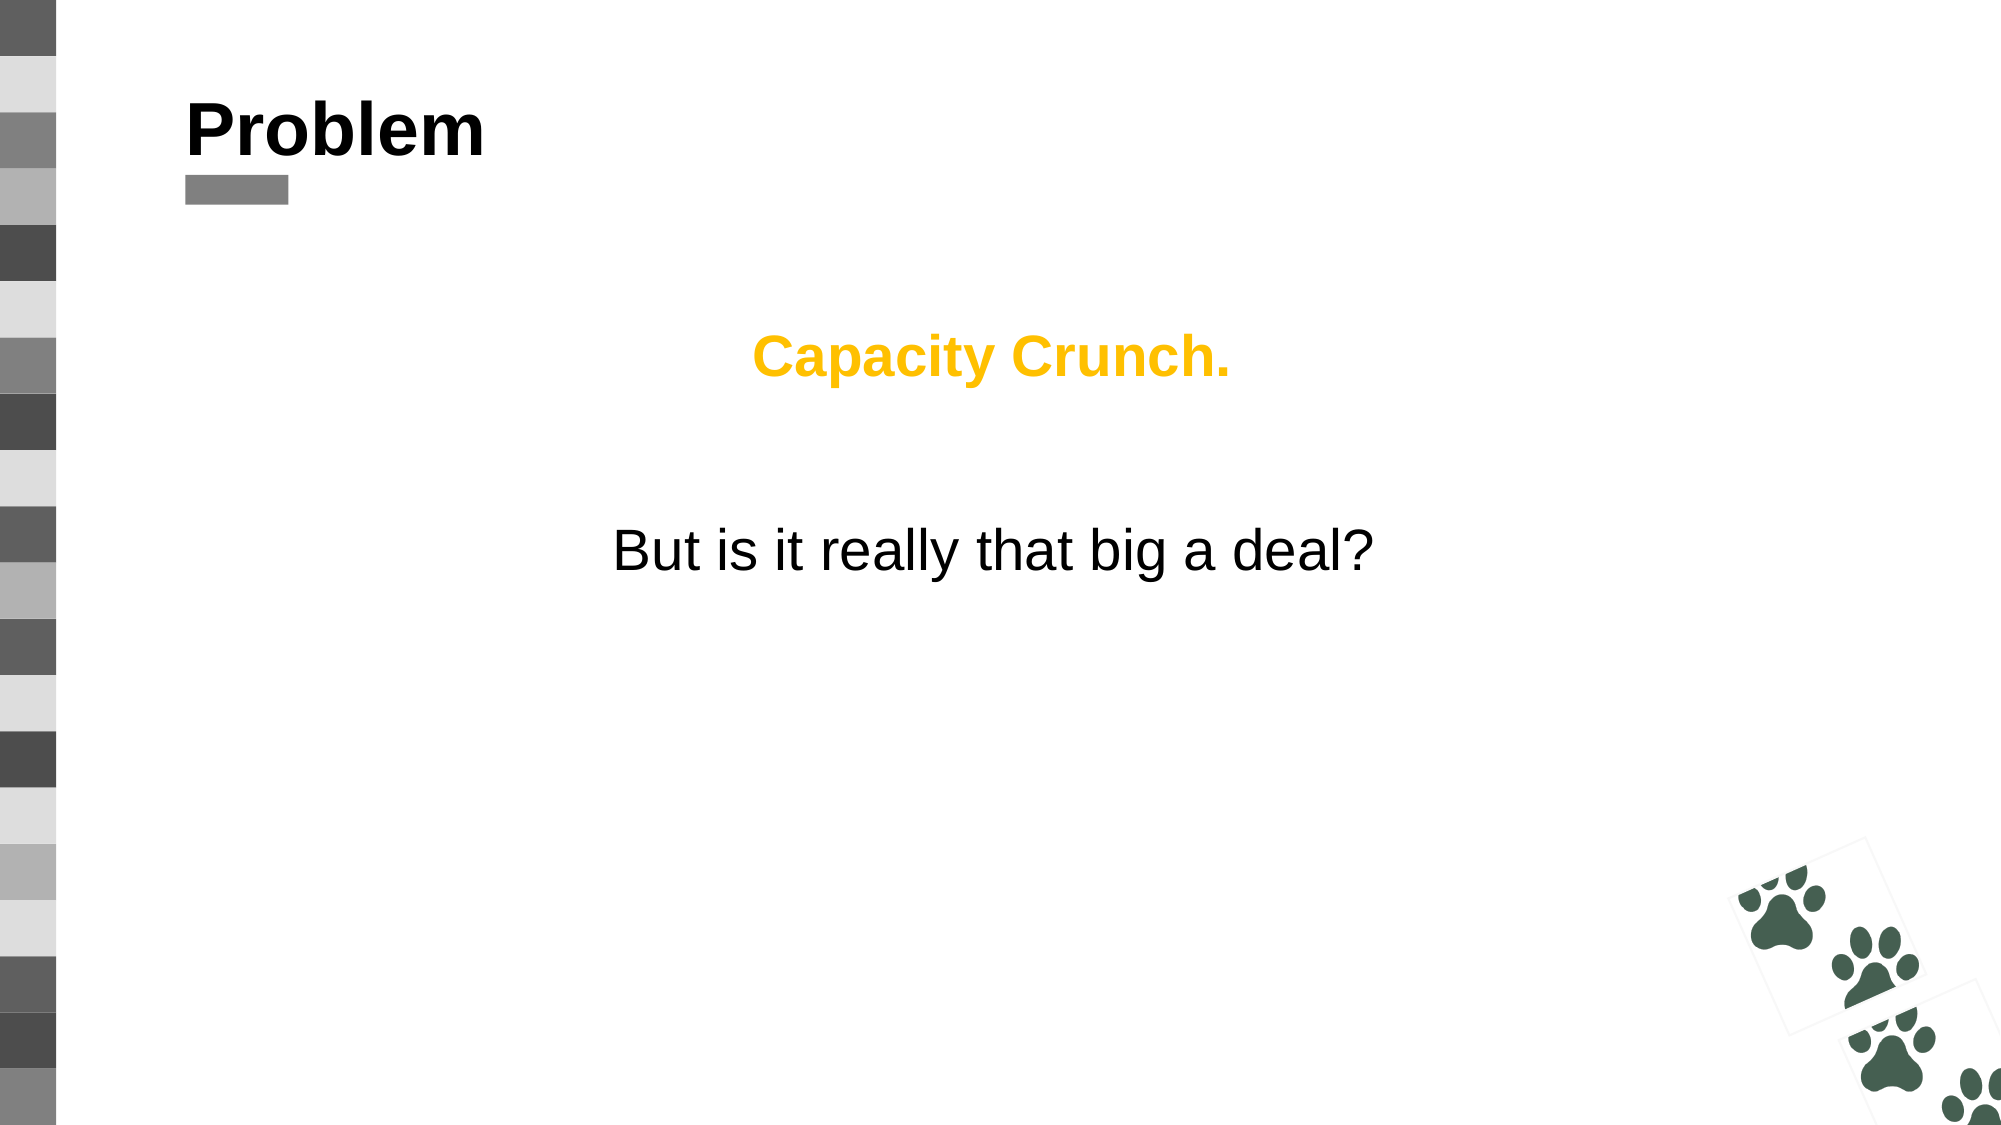

# Problem
Capacity Crunch.
But is it really that big a deal?